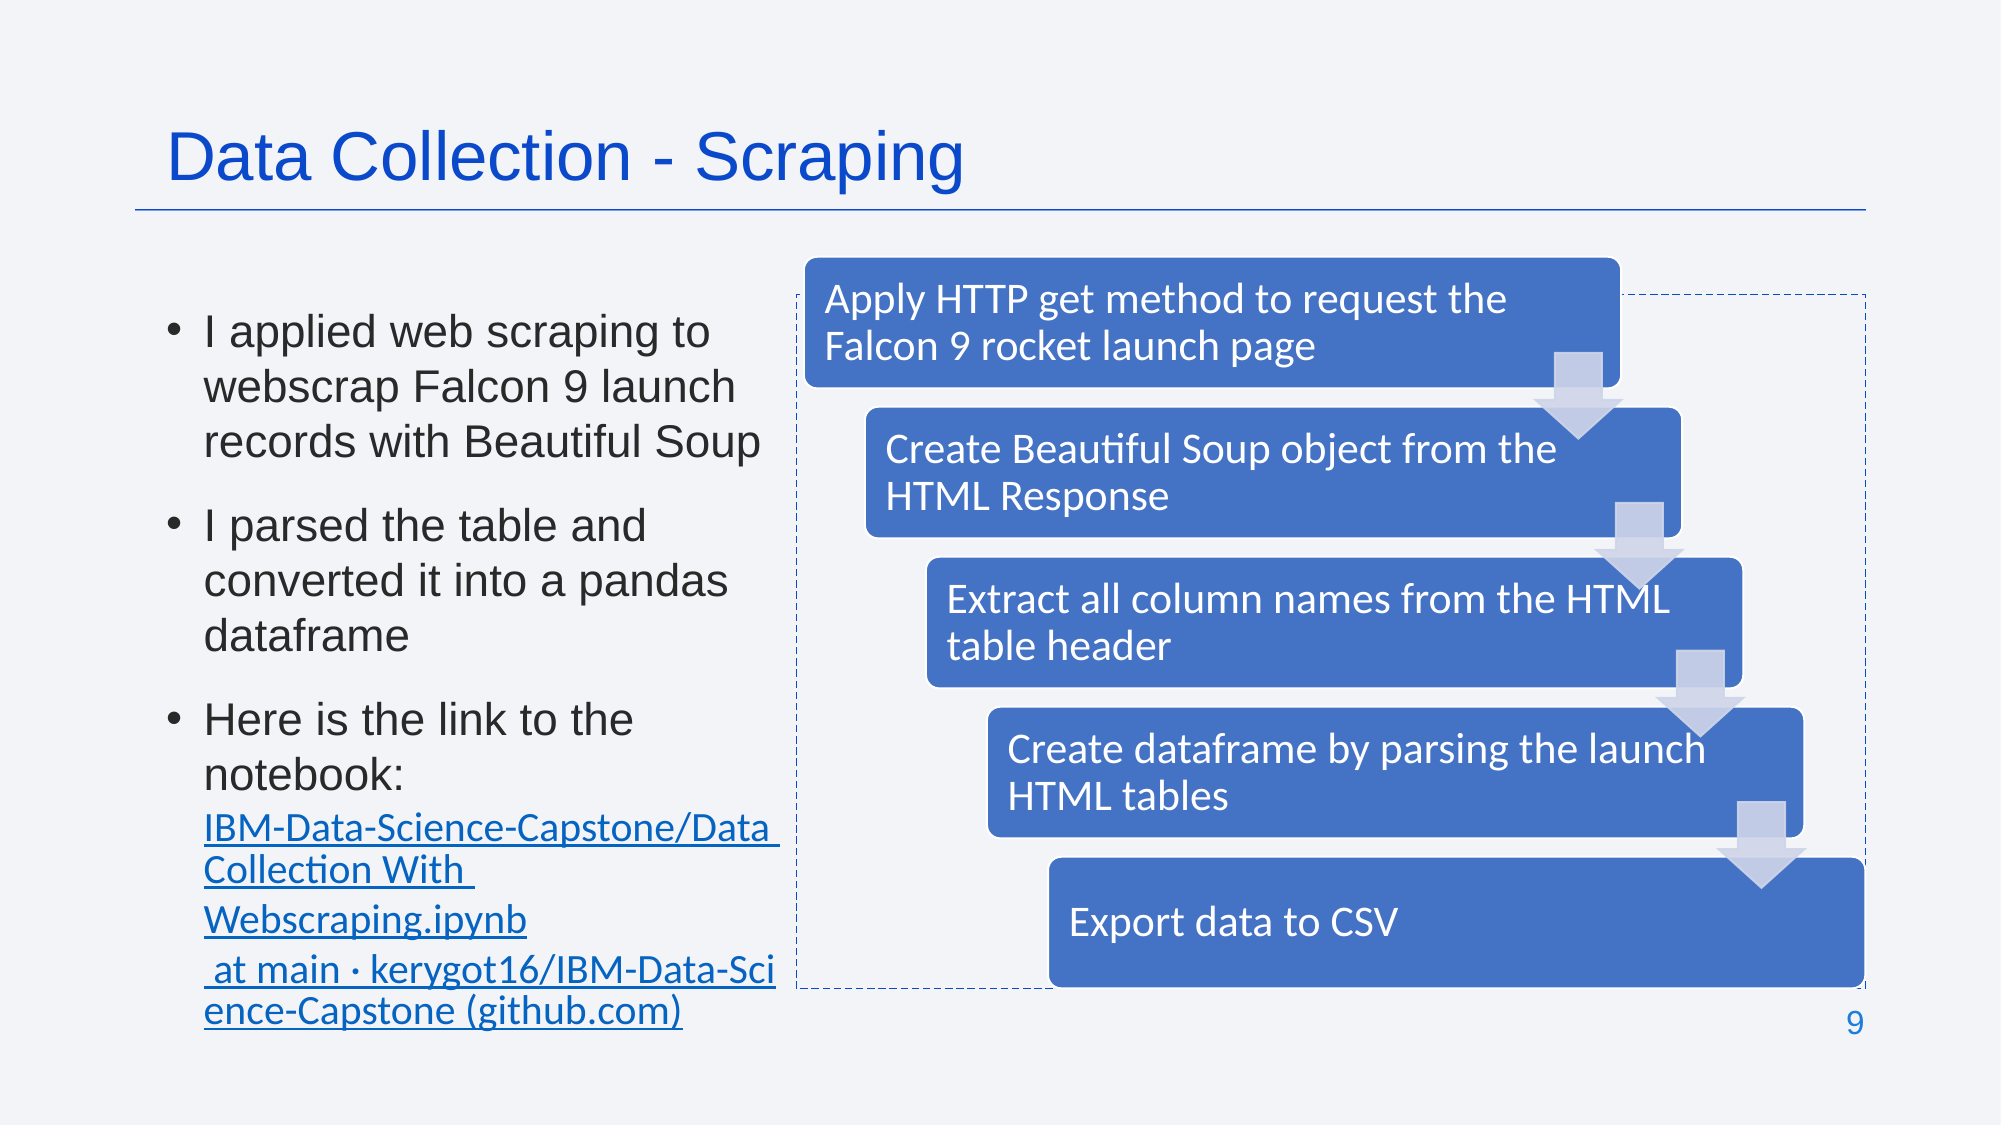

Data Collection - Scraping
Apply HTTP get method to request the Falcon 9 rocket launch page
Create Beautiful Soup object from the HTML Response
Extract all column names from the HTML table header
Create dataframe by parsing the launch HTML tables
Export data to CSV

I applied web scraping to webscrap Falcon 9 launch records with Beautiful Soup
I parsed the table and converted it into a pandas dataframe
Here is the link to the notebook: IBM-Data-Science-Capstone/Data Collection With Webscraping.ipynb at main · kerygot16/IBM-Data-Science-Capstone (github.com)

9